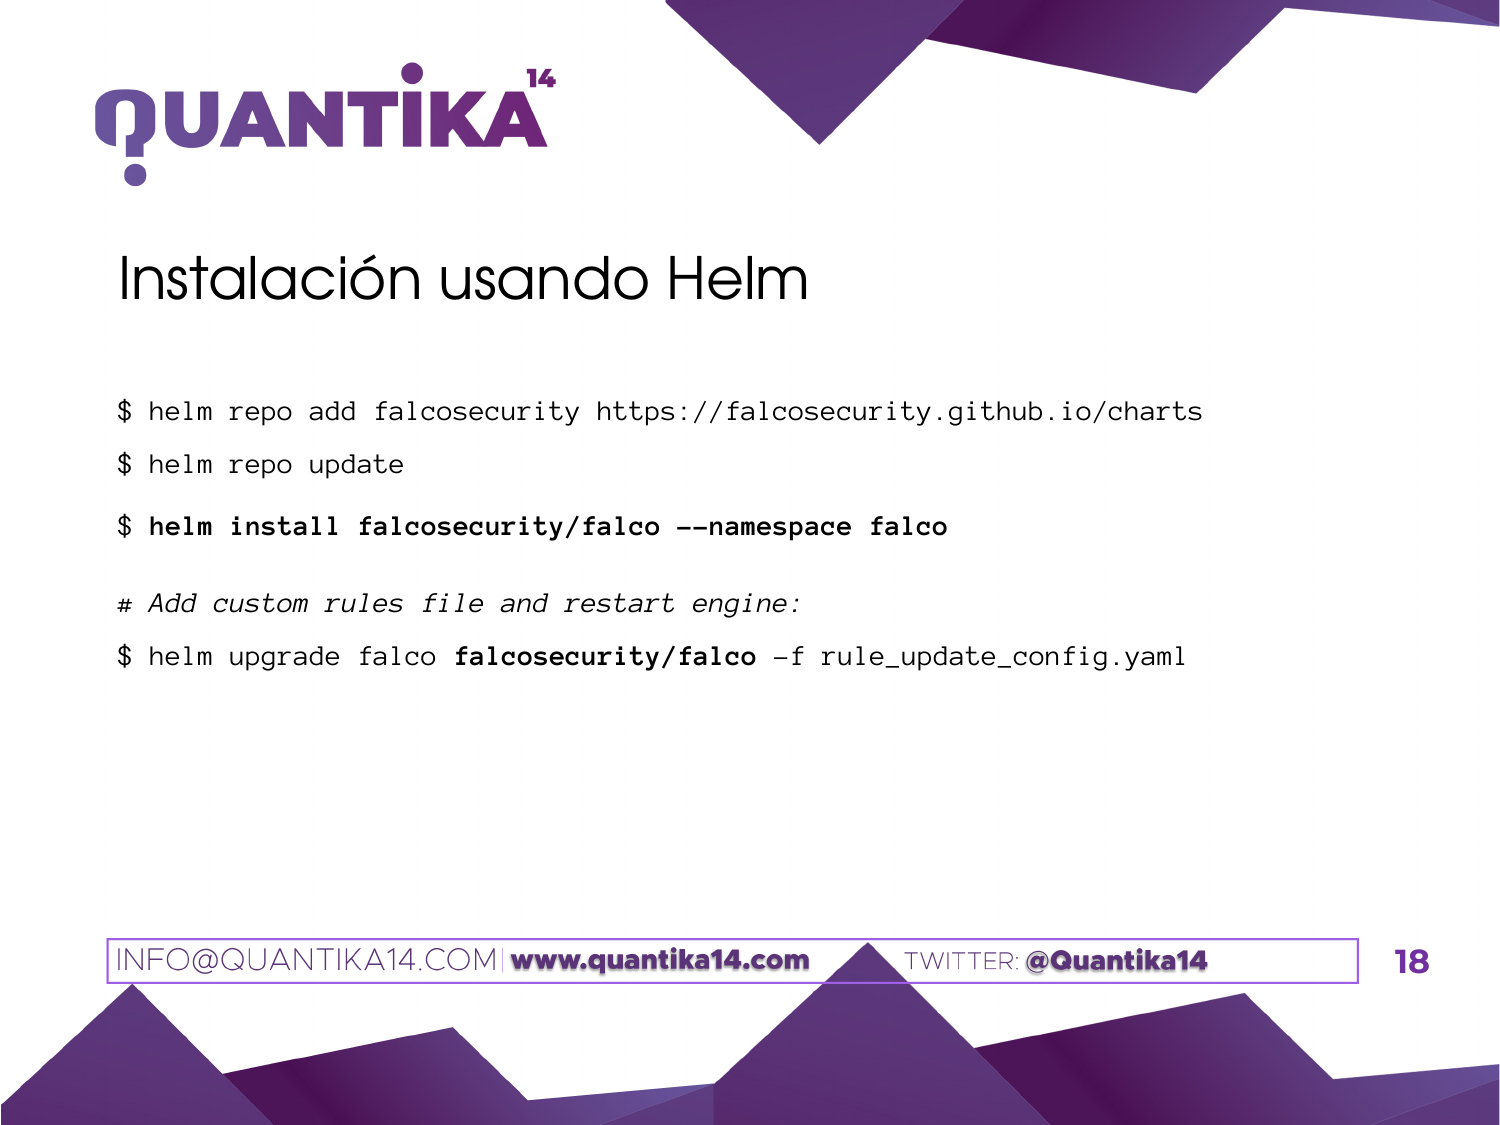

# Instalación usando Helm
$ helm repo add falcosecurity https://falcosecurity.github.io/charts
$ helm repo update
$ helm install falcosecurity/falco --namespace falco
# Add custom rules file and restart engine:
$ helm upgrade falco falcosecurity/falco -f rule_update_config.yaml